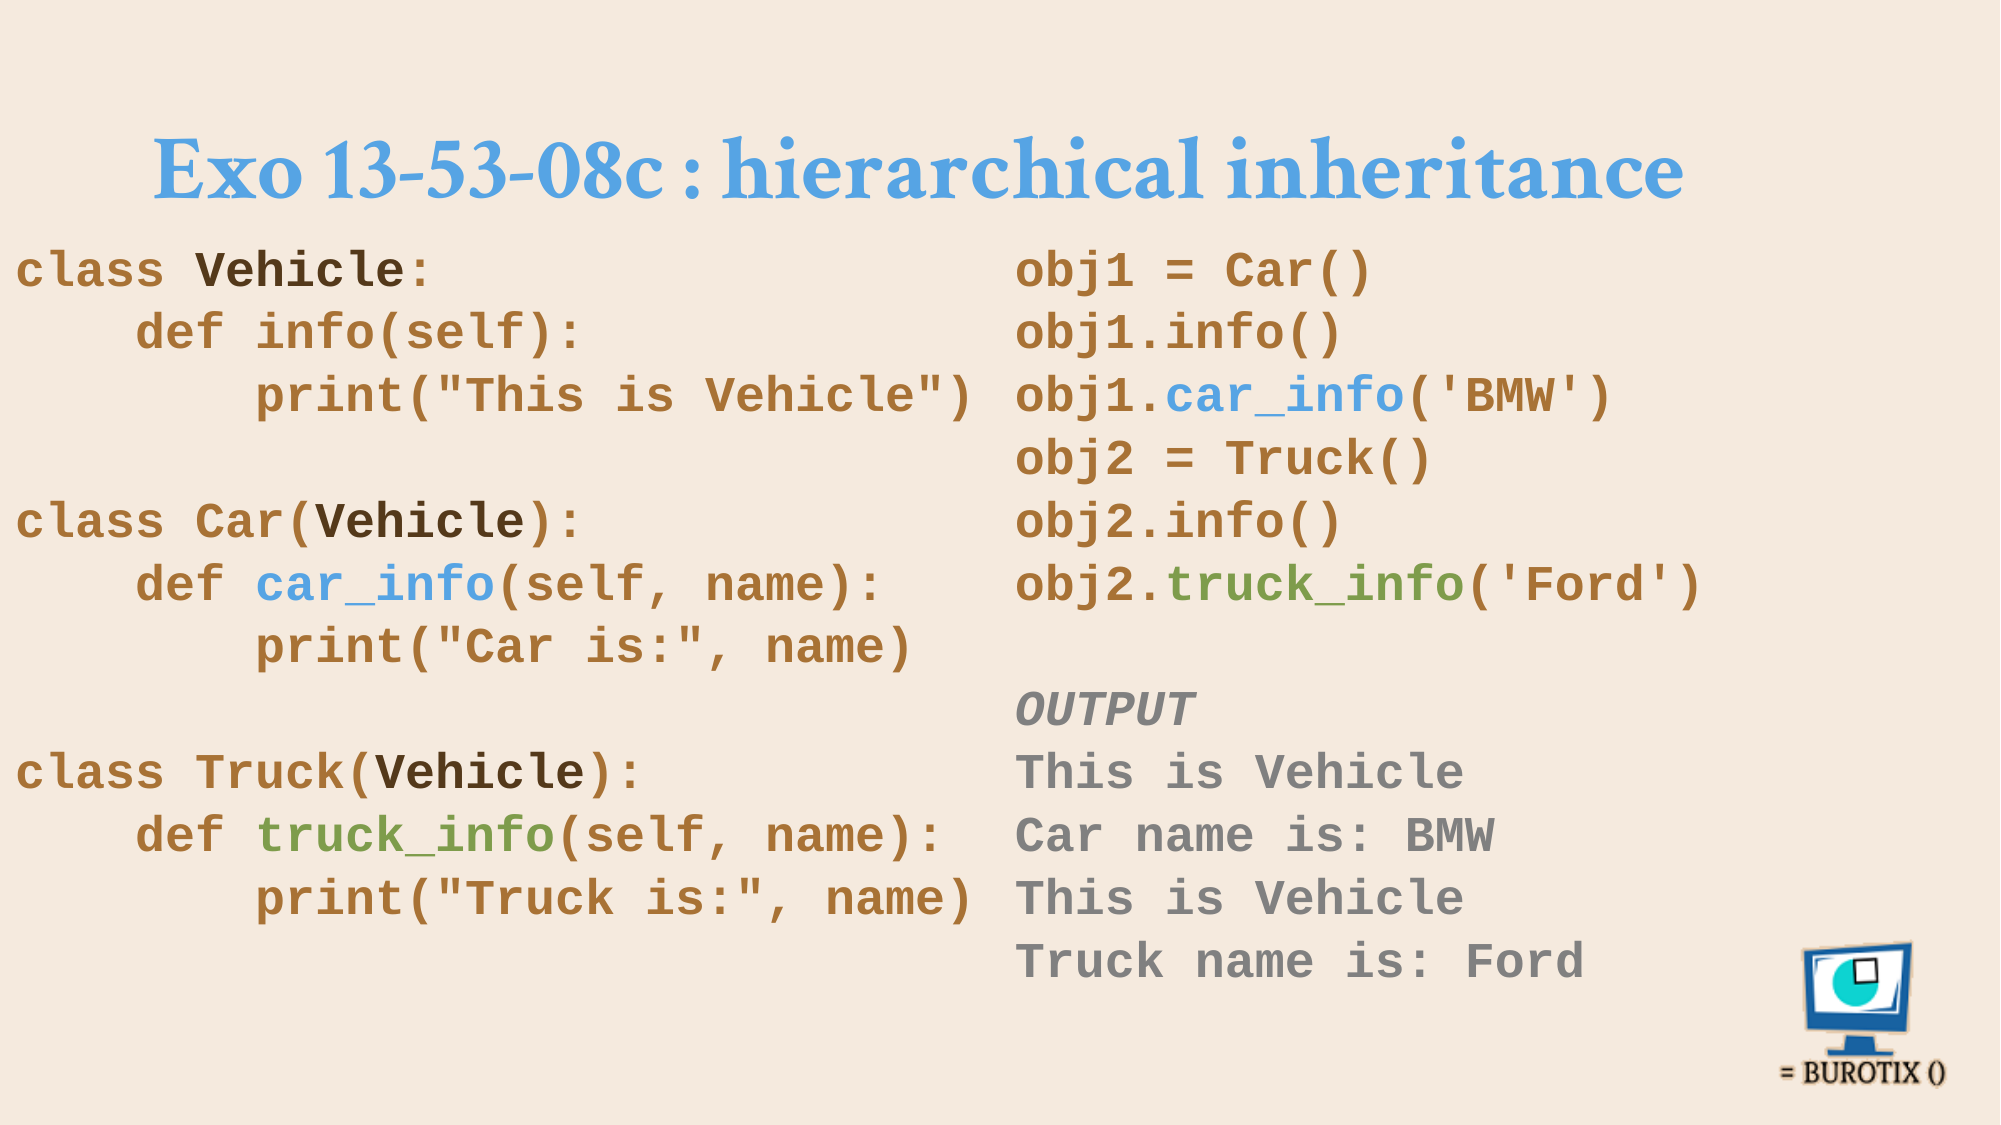

# Exo 13-53-08c : hierarchical inheritance
class Vehicle:
    def info(self):
        print("This is Vehicle")

class Car(Vehicle):
    def car_info(self, name):
        print("Car is:", name)

class Truck(Vehicle):
    def truck_info(self, name):
        print("Truck is:", name)

obj1 = Car()
obj1.info()
obj1.car_info('BMW')
obj2 = Truck()
obj2.info()
obj2.truck_info('Ford')

OUTPUT
This is Vehicle
Car name is: BMW
This is Vehicle
Truck name is: Ford